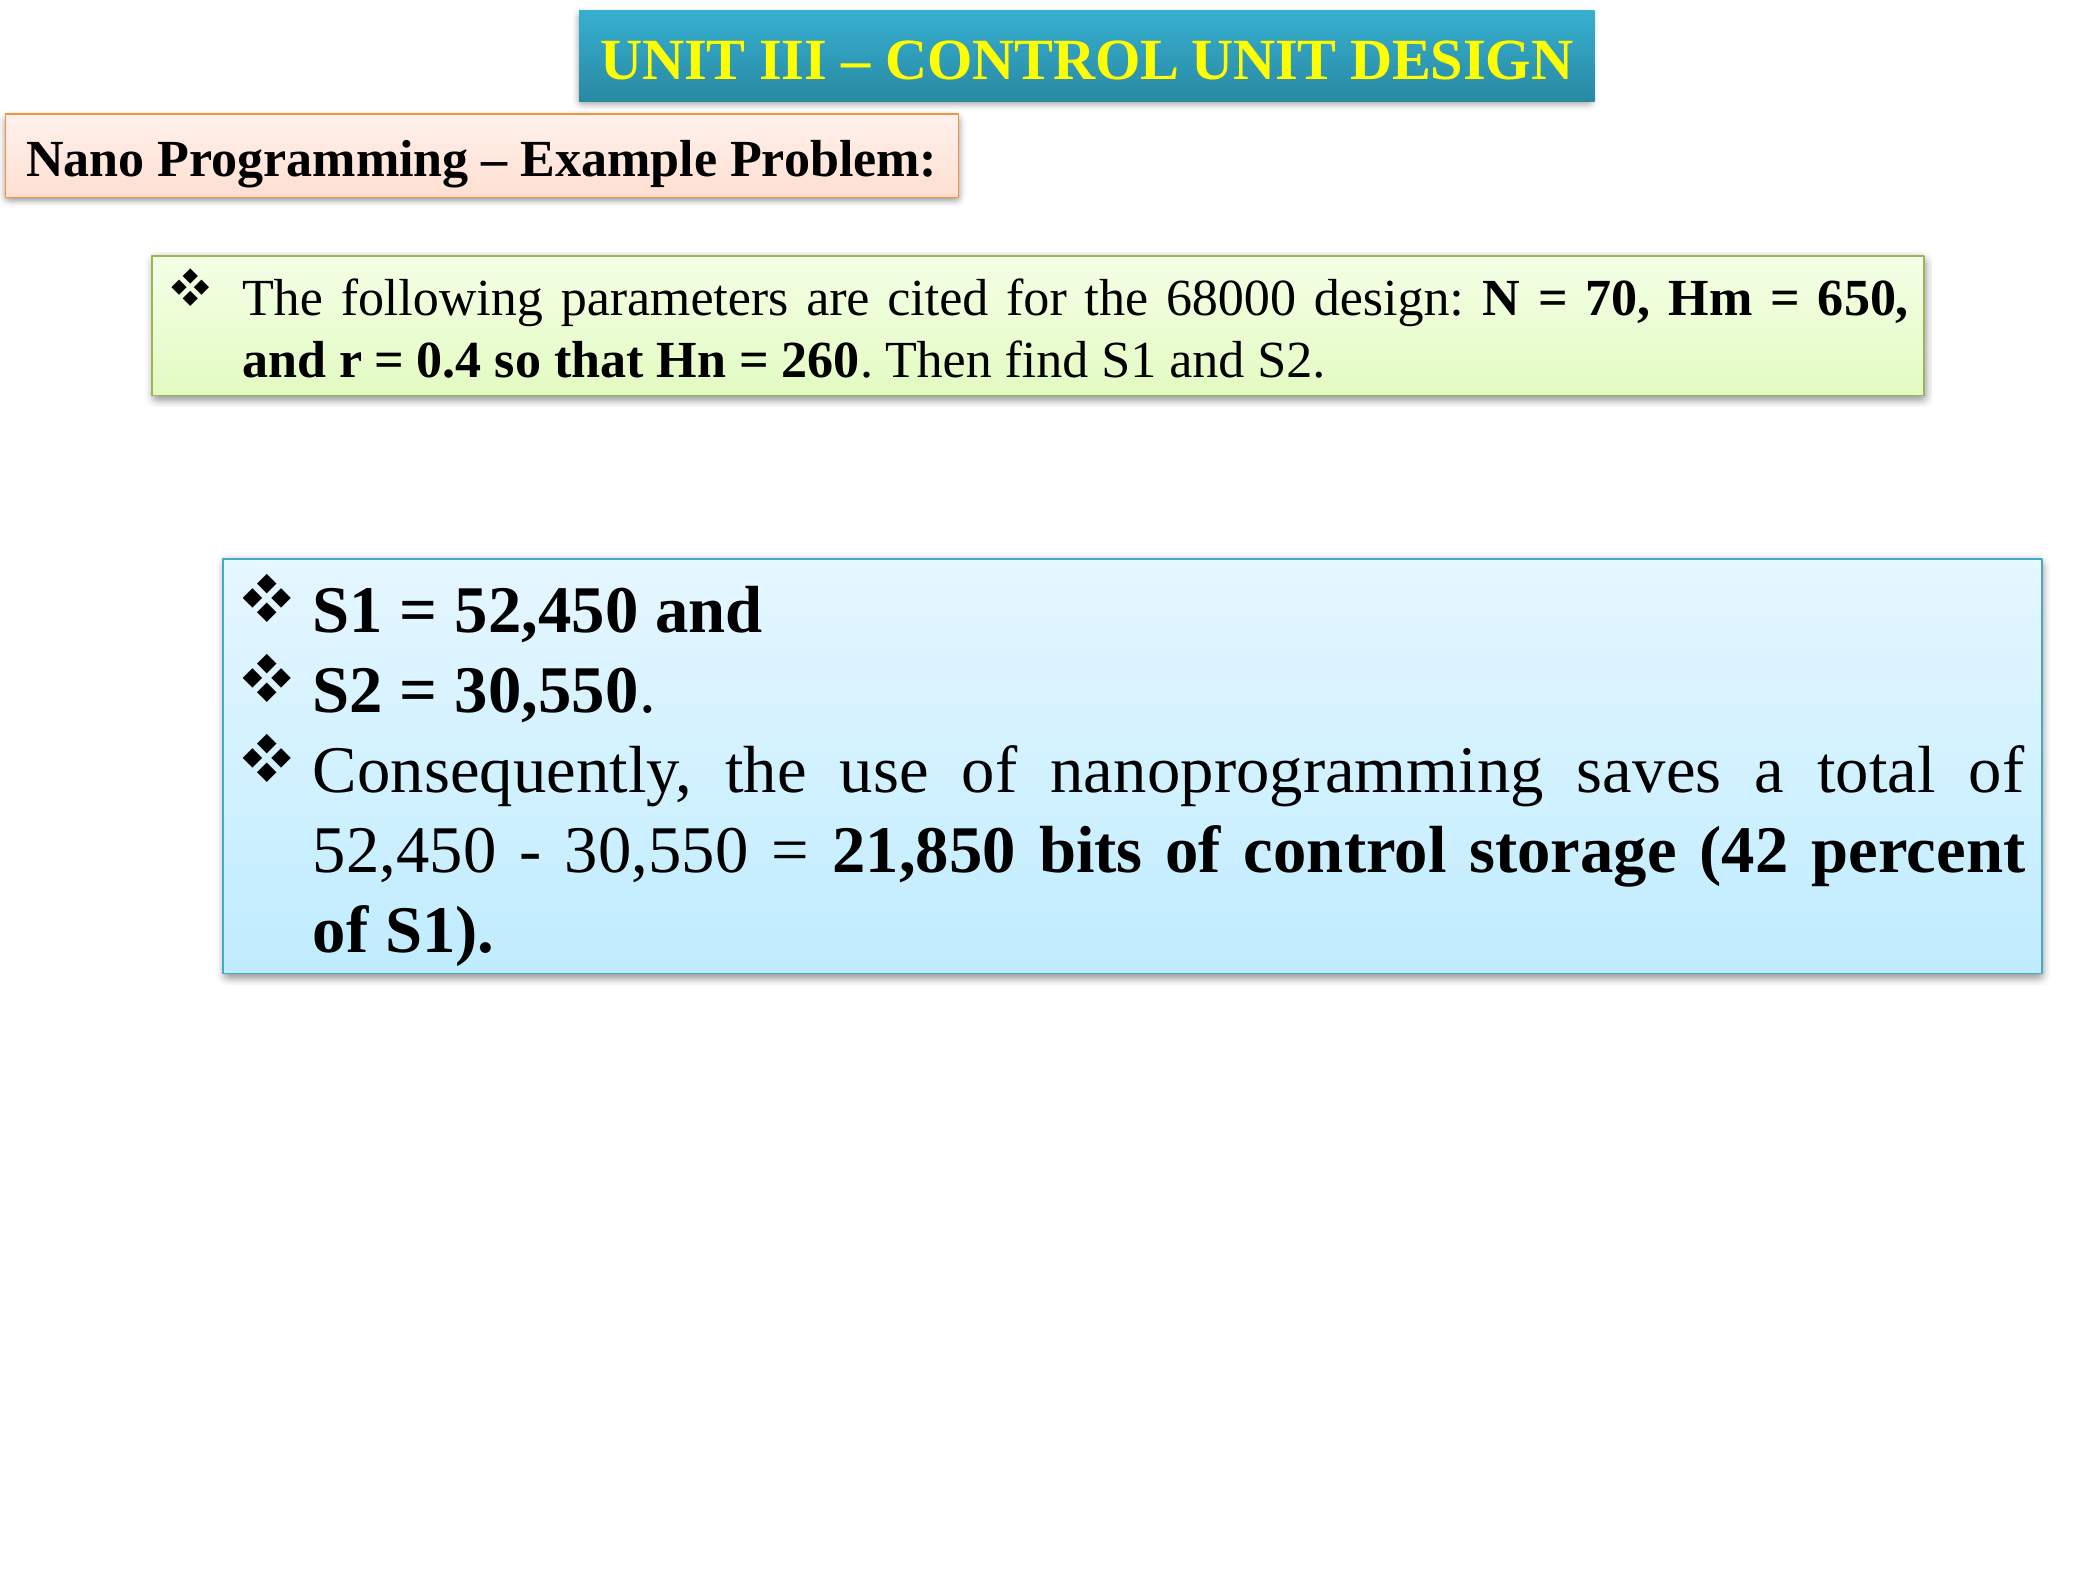

UNIT III – CONTROL UNIT DESIGN
Nano Programming – Example Problem:
The following parameters are cited for the 68000 design: N = 70, Hm = 650, and r = 0.4 so that Hn = 260. Then find S1 and S2.
S1 = 52,450 and
S2 = 30,550.
Consequently, the use of nanoprogramming saves a total of 52,450 - 30,550 = 21,850 bits of control storage (42 percent of S1).